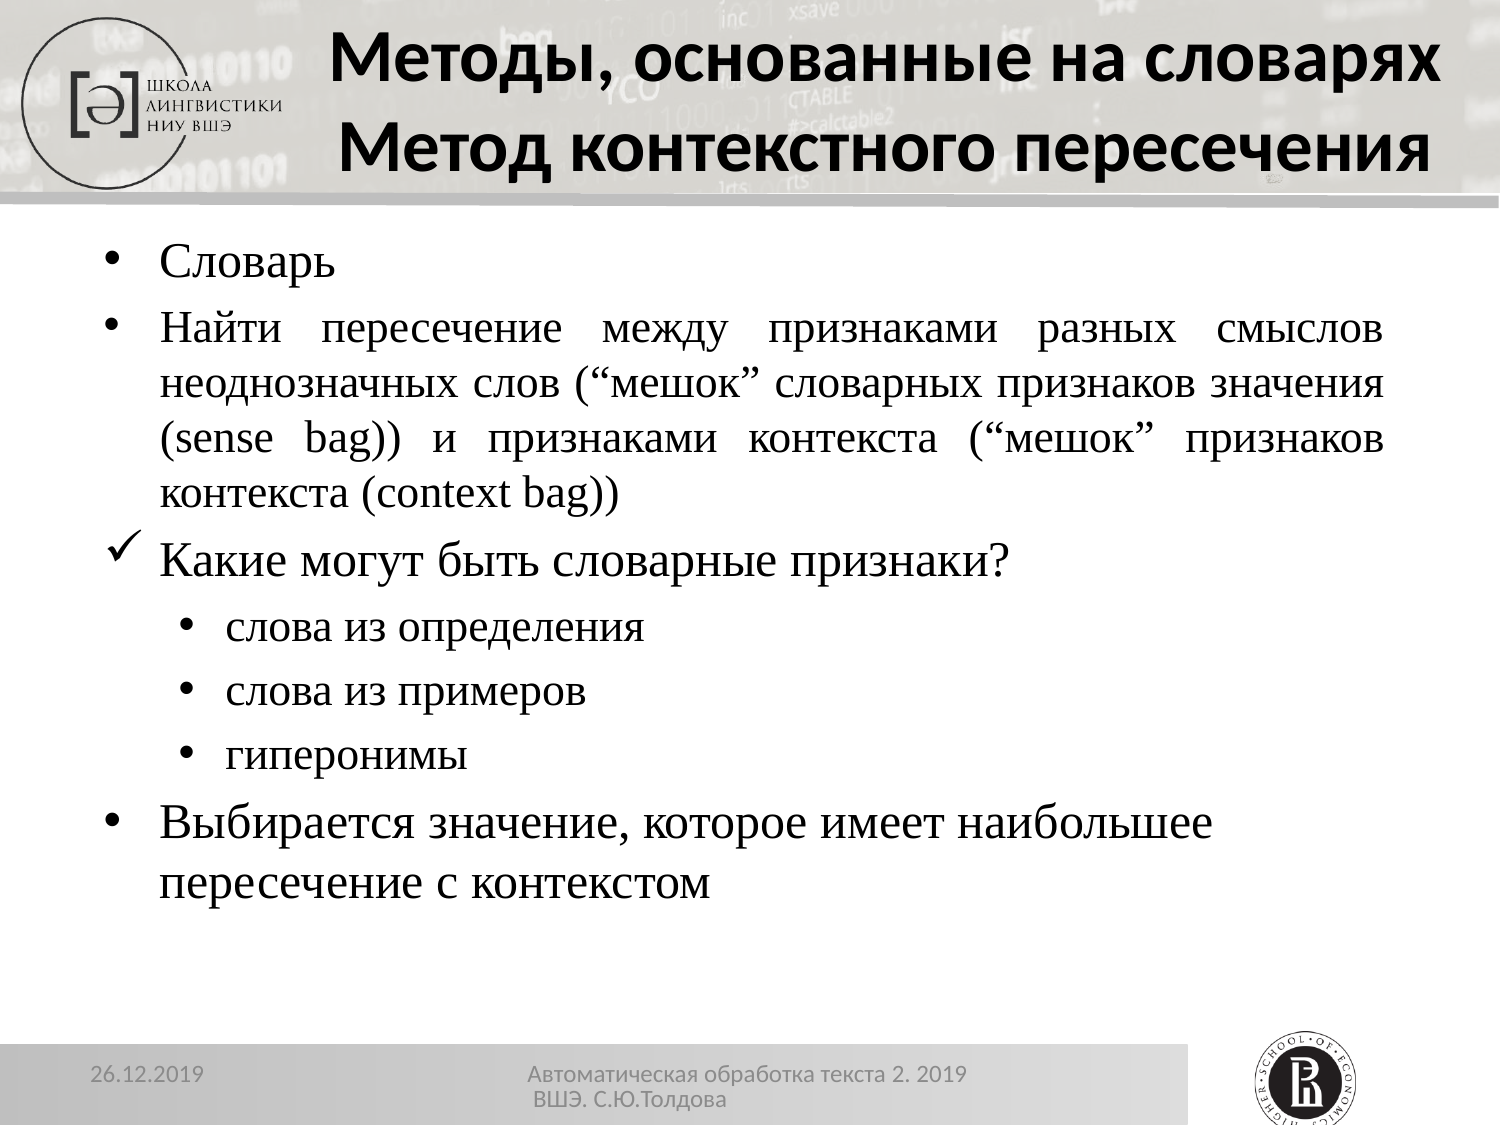

# Методы, основанные на словарях Метод контекстного пересечения
Словарь
Найти пересечение между признаками разных смыслов неоднозначных слов (“мешок” словарных признаков значения (sense bag)) и признаками контекста (“мешок” признаков контекста (context bag))
Какие могут быть словарные признаки?
слова из определения
слова из примеров
гиперонимы
Выбирается значение, которое имеет наибольшее пересечение с контекстом
31
26.12.2019
Автоматическая обработка текста 2. 2019 ВШЭ. С.Ю.Толдова
31